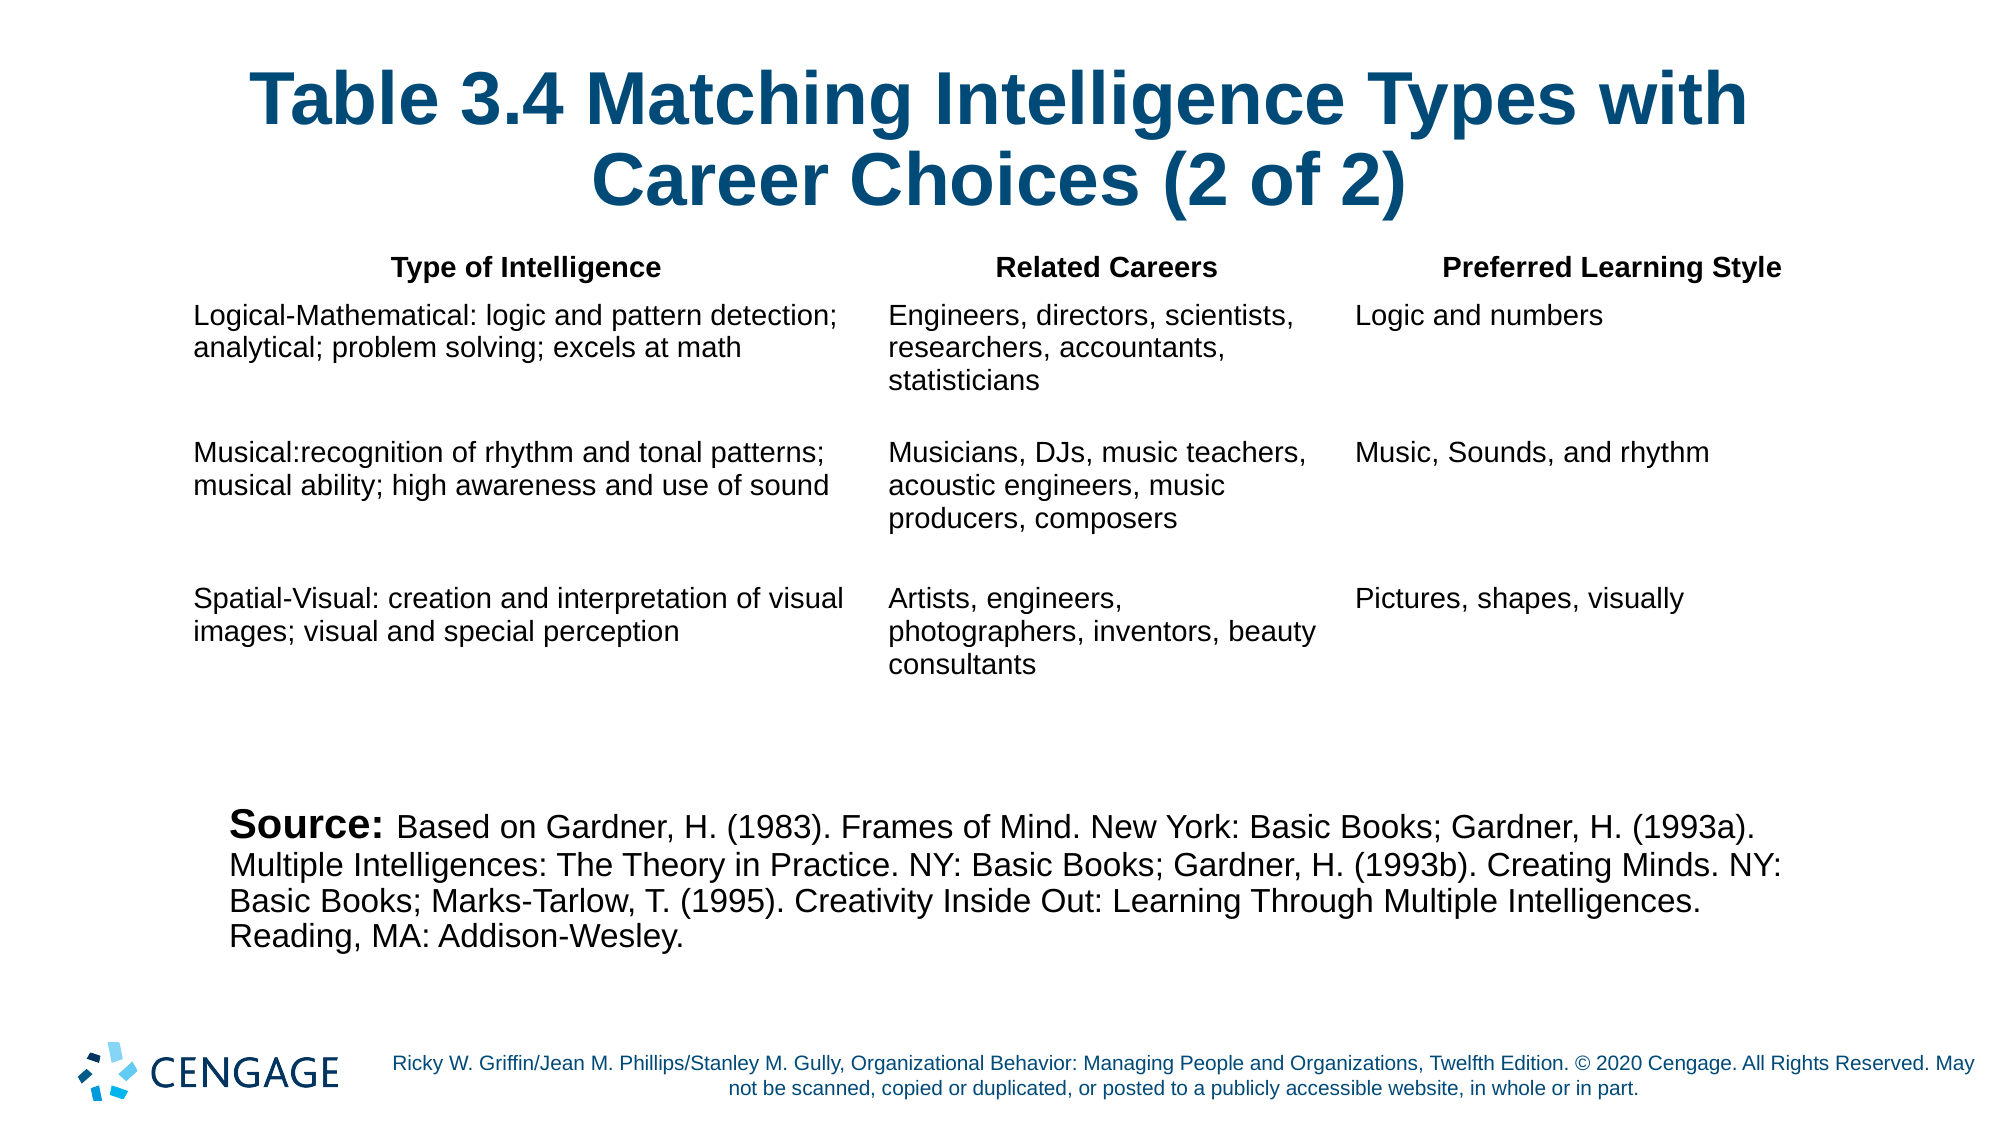

# Table 3.4 Matching Intelligence Types with Career Choices (2 of 2)
| Type of Intelligence | Related Careers | Preferred Learning Style |
| --- | --- | --- |
| Logical-Mathematical: logic and pattern detection; analytical; problem solving; excels at math | Engineers, directors, scientists, researchers, accountants, statisticians | Logic and numbers |
| Musical:recognition of rhythm and tonal patterns; musical ability; high awareness and use of sound | Musicians, DJs, music teachers, acoustic engineers, music producers, composers | Music, Sounds, and rhythm |
| Spatial-Visual: creation and interpretation of visual images; visual and special perception | Artists, engineers, photographers, inventors, beauty consultants | Pictures, shapes, visually |
Source: Based on Gardner, H. (1983). Frames of Mind. New York: Basic Books; Gardner, H. (1993a). Multiple Intelligences: The Theory in Practice. NY: Basic Books; Gardner, H. (1993b). Creating Minds. NY: Basic Books; Marks-Tarlow, T. (1995). Creativity Inside Out: Learning Through Multiple Intelligences. Reading, MA: Addison-Wesley.